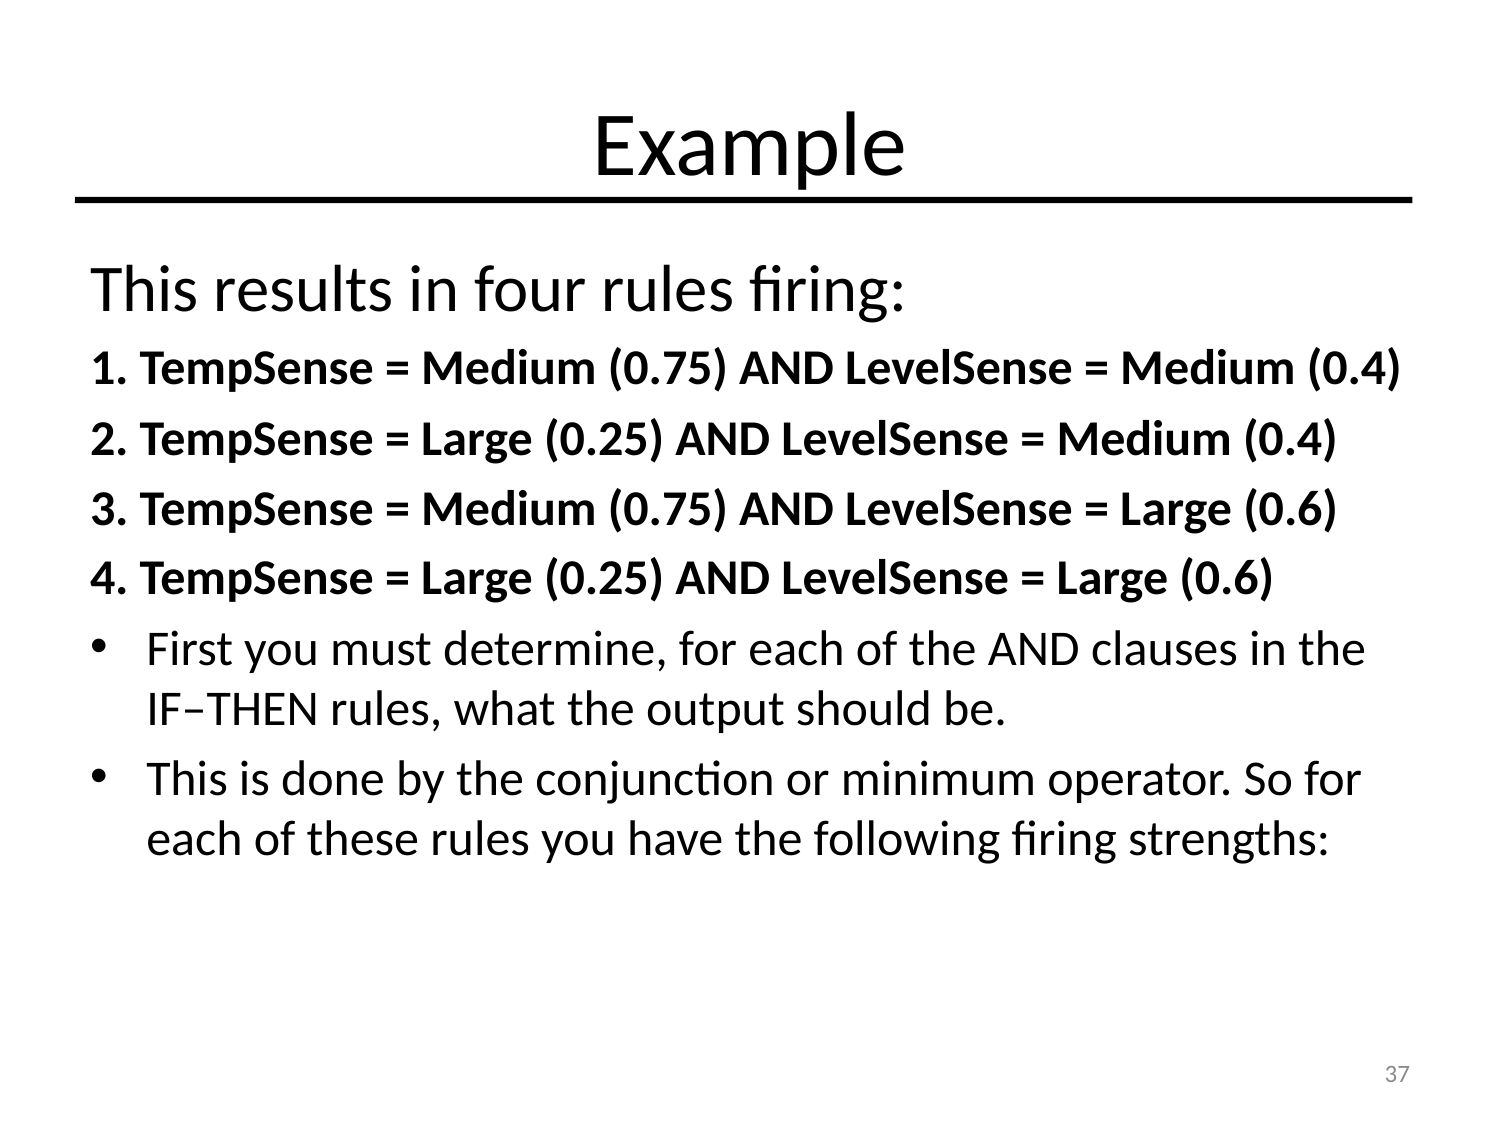

# Example

This results in four rules firing:
1. TempSense = Medium (0.75) AND LevelSense = Medium (0.4)
2. TempSense = Large (0.25) AND LevelSense = Medium (0.4)
3. TempSense = Medium (0.75) AND LevelSense = Large (0.6)
4. TempSense = Large (0.25) AND LevelSense = Large (0.6)
First you must determine, for each of the AND clauses in the IF–THEN rules, what the output should be.
This is done by the conjunction or minimum operator. So for each of these rules you have the following firing strengths:

37